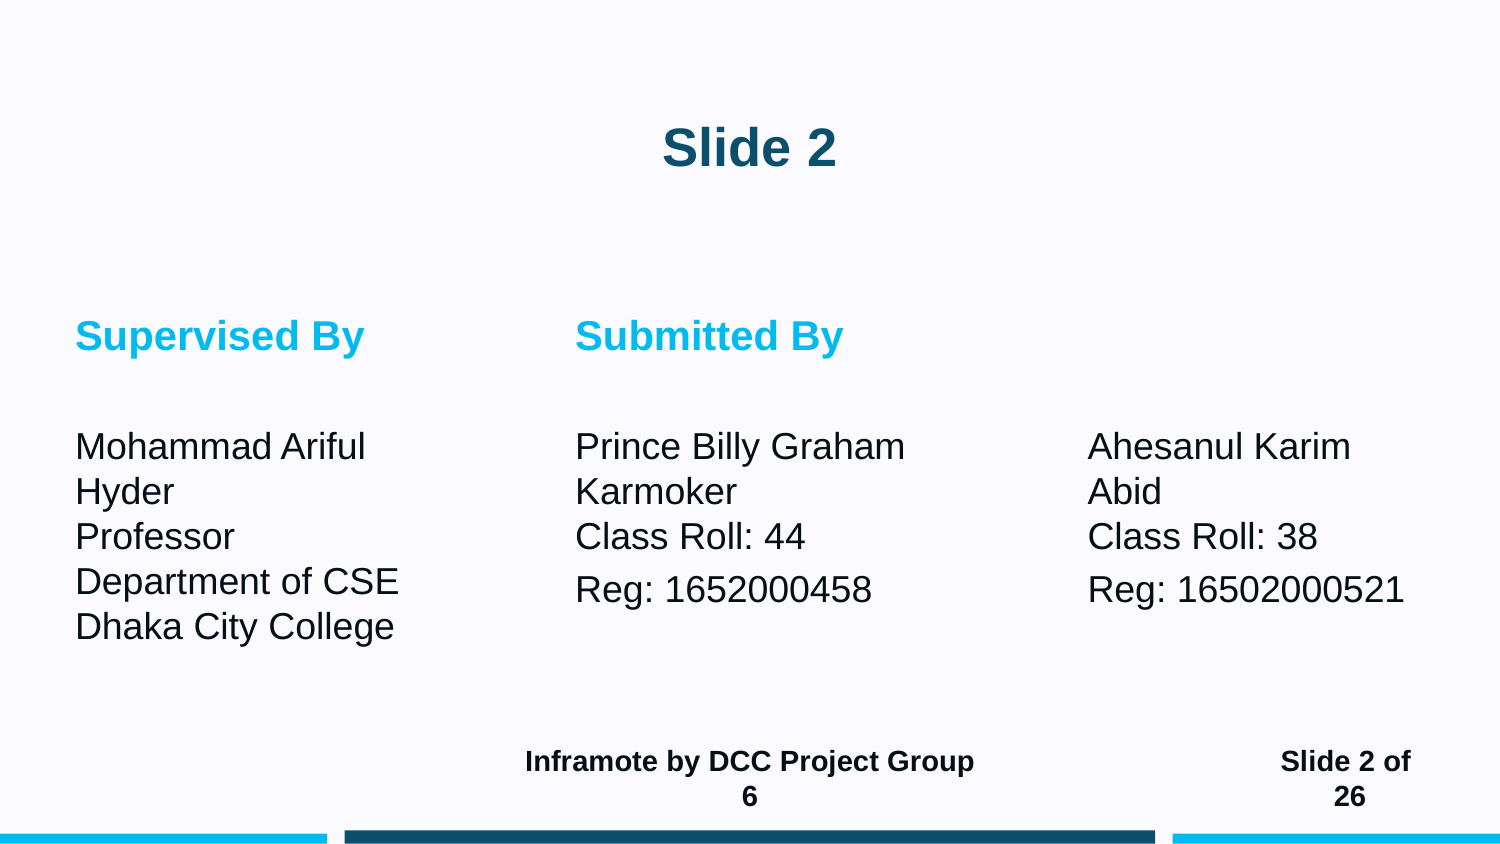

<slide-name>
Supervised By
Mohammad Ariful Hyder
Professor
Department of CSE
Dhaka City College
Submitted By
Prince Billy Graham Karmoker
Class Roll: 44
Reg: 1652000458
Ahesanul Karim Abid
Class Roll: 38
Reg: 16502000521
Inframote by DCC Project Group 6
Slide 2 of 26